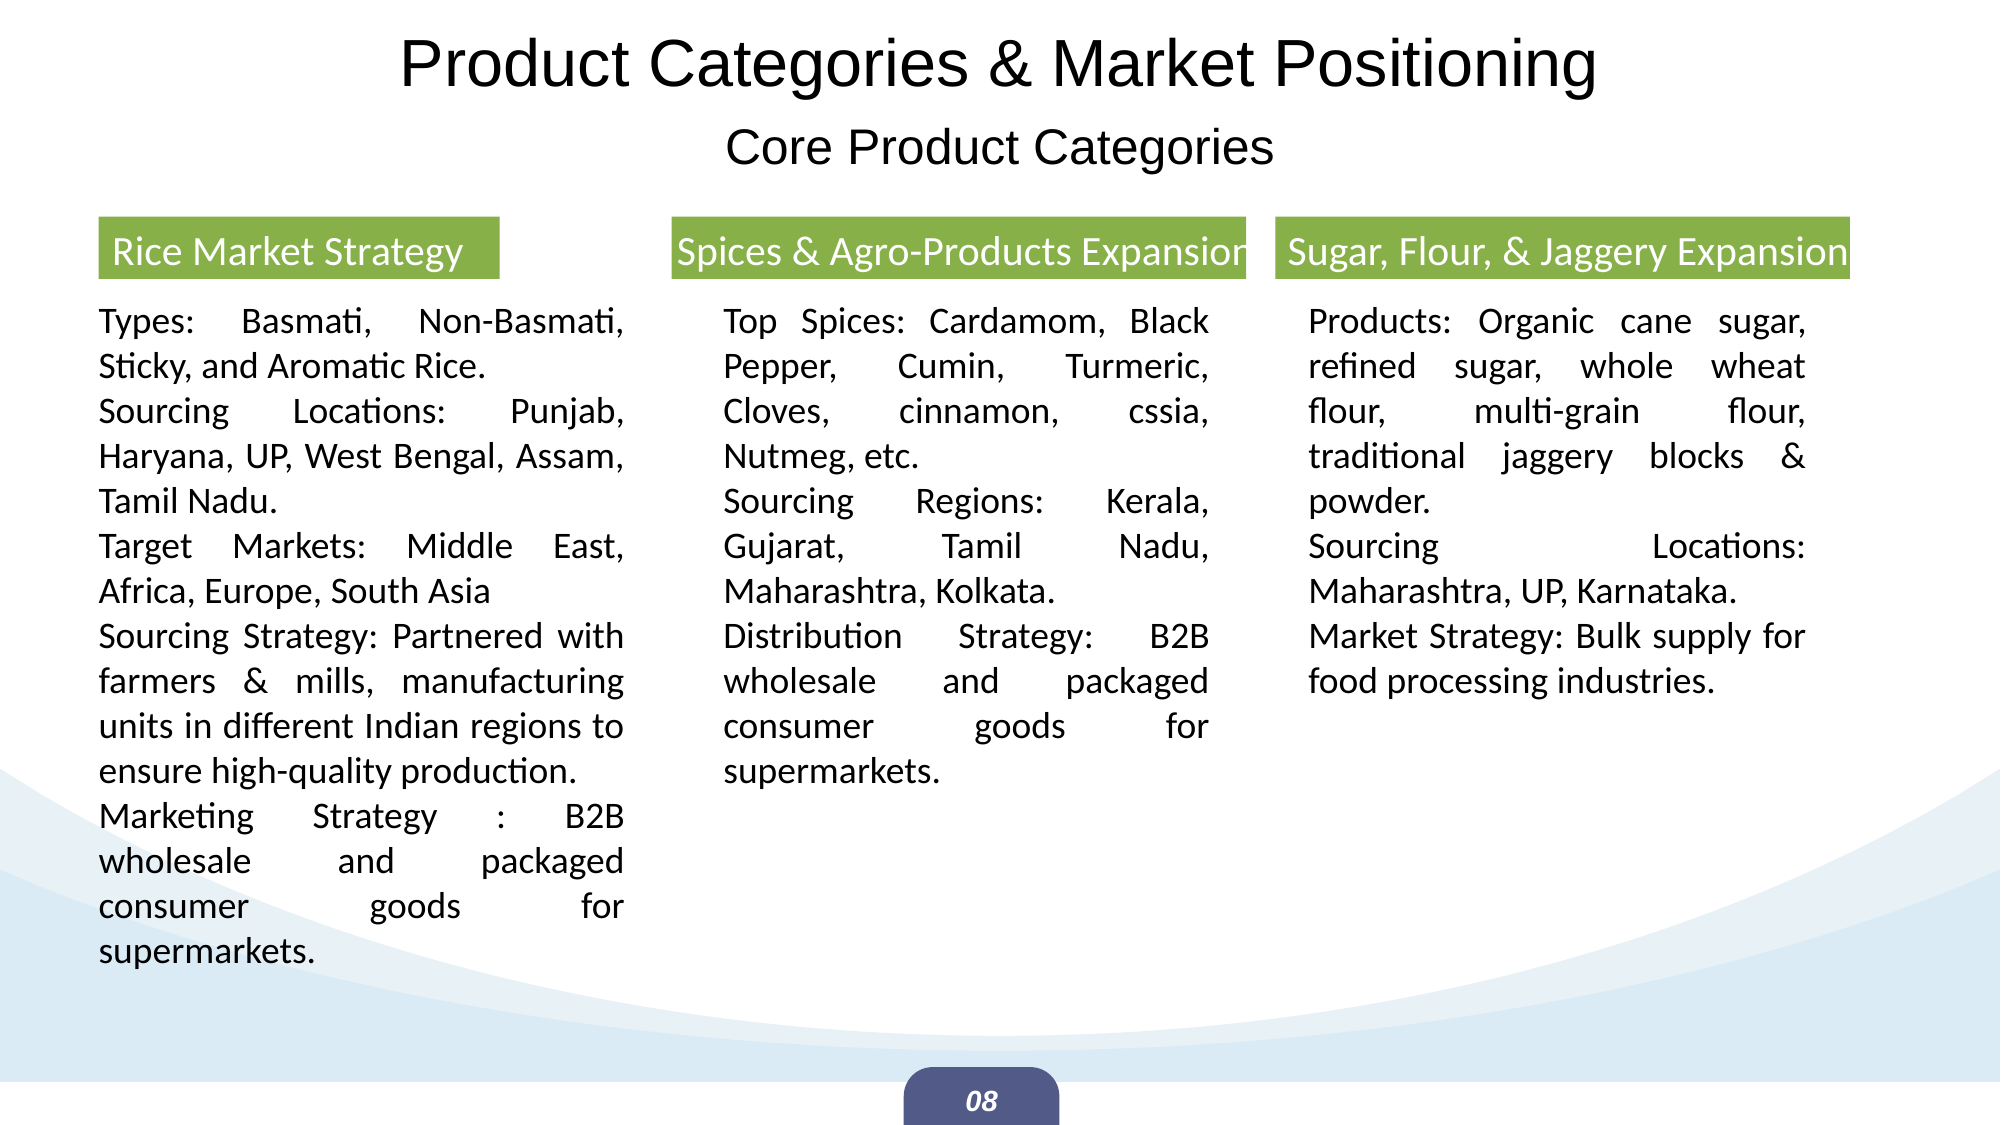

Product Categories & Market Positioning
Core Product Categories

Rice Market Strategy
Spices & Agro-Products Expansion
Sugar, Flour, & Jaggery Expansion
Types: Basmati, Non-Basmati, Sticky, and Aromatic Rice.
Sourcing Locations: Punjab, Haryana, UP, West Bengal, Assam, Tamil Nadu.
Target Markets: Middle East, Africa, Europe, South Asia
Sourcing Strategy: Partnered with farmers & mills, manufacturing units in different Indian regions to ensure high-quality production.
Marketing Strategy : B2B wholesale and packaged consumer goods for supermarkets.
Top Spices: Cardamom, Black Pepper, Cumin, Turmeric, Cloves, cinnamon, cssia, Nutmeg, etc.
Sourcing Regions: Kerala, Gujarat, Tamil Nadu, Maharashtra, Kolkata.
Distribution Strategy: B2B wholesale and packaged consumer goods for supermarkets.
Products: Organic cane sugar, refined sugar, whole wheat flour, multi-grain flour, traditional jaggery blocks & powder.
Sourcing Locations: Maharashtra, UP, Karnataka.
Market Strategy: Bulk supply for food processing industries.

08